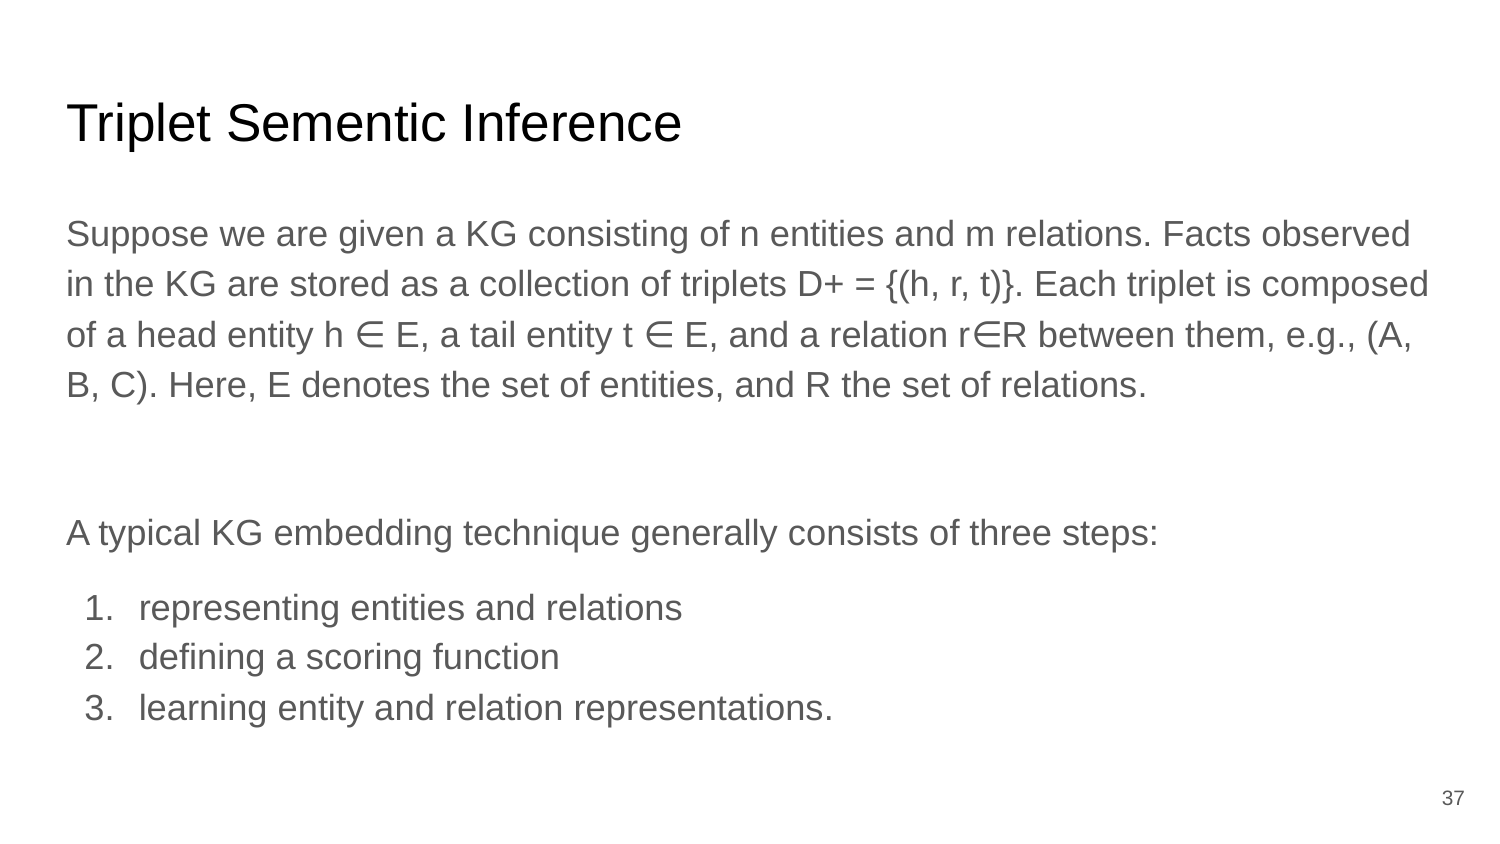

# Triplet Sementic Inference
Suppose we are given a KG consisting of n entities and m relations. Facts observed in the KG are stored as a collection of triplets D+ = {(h, r, t)}. Each triplet is composed of a head entity h ∈ E, a tail entity t ∈ E, and a relation r∈R between them, e.g., (A, B, C). Here, E denotes the set of entities, and R the set of relations.

A typical KG embedding technique generally consists of three steps:
representing entities and relations
defining a scoring function
learning entity and relation representations.
37